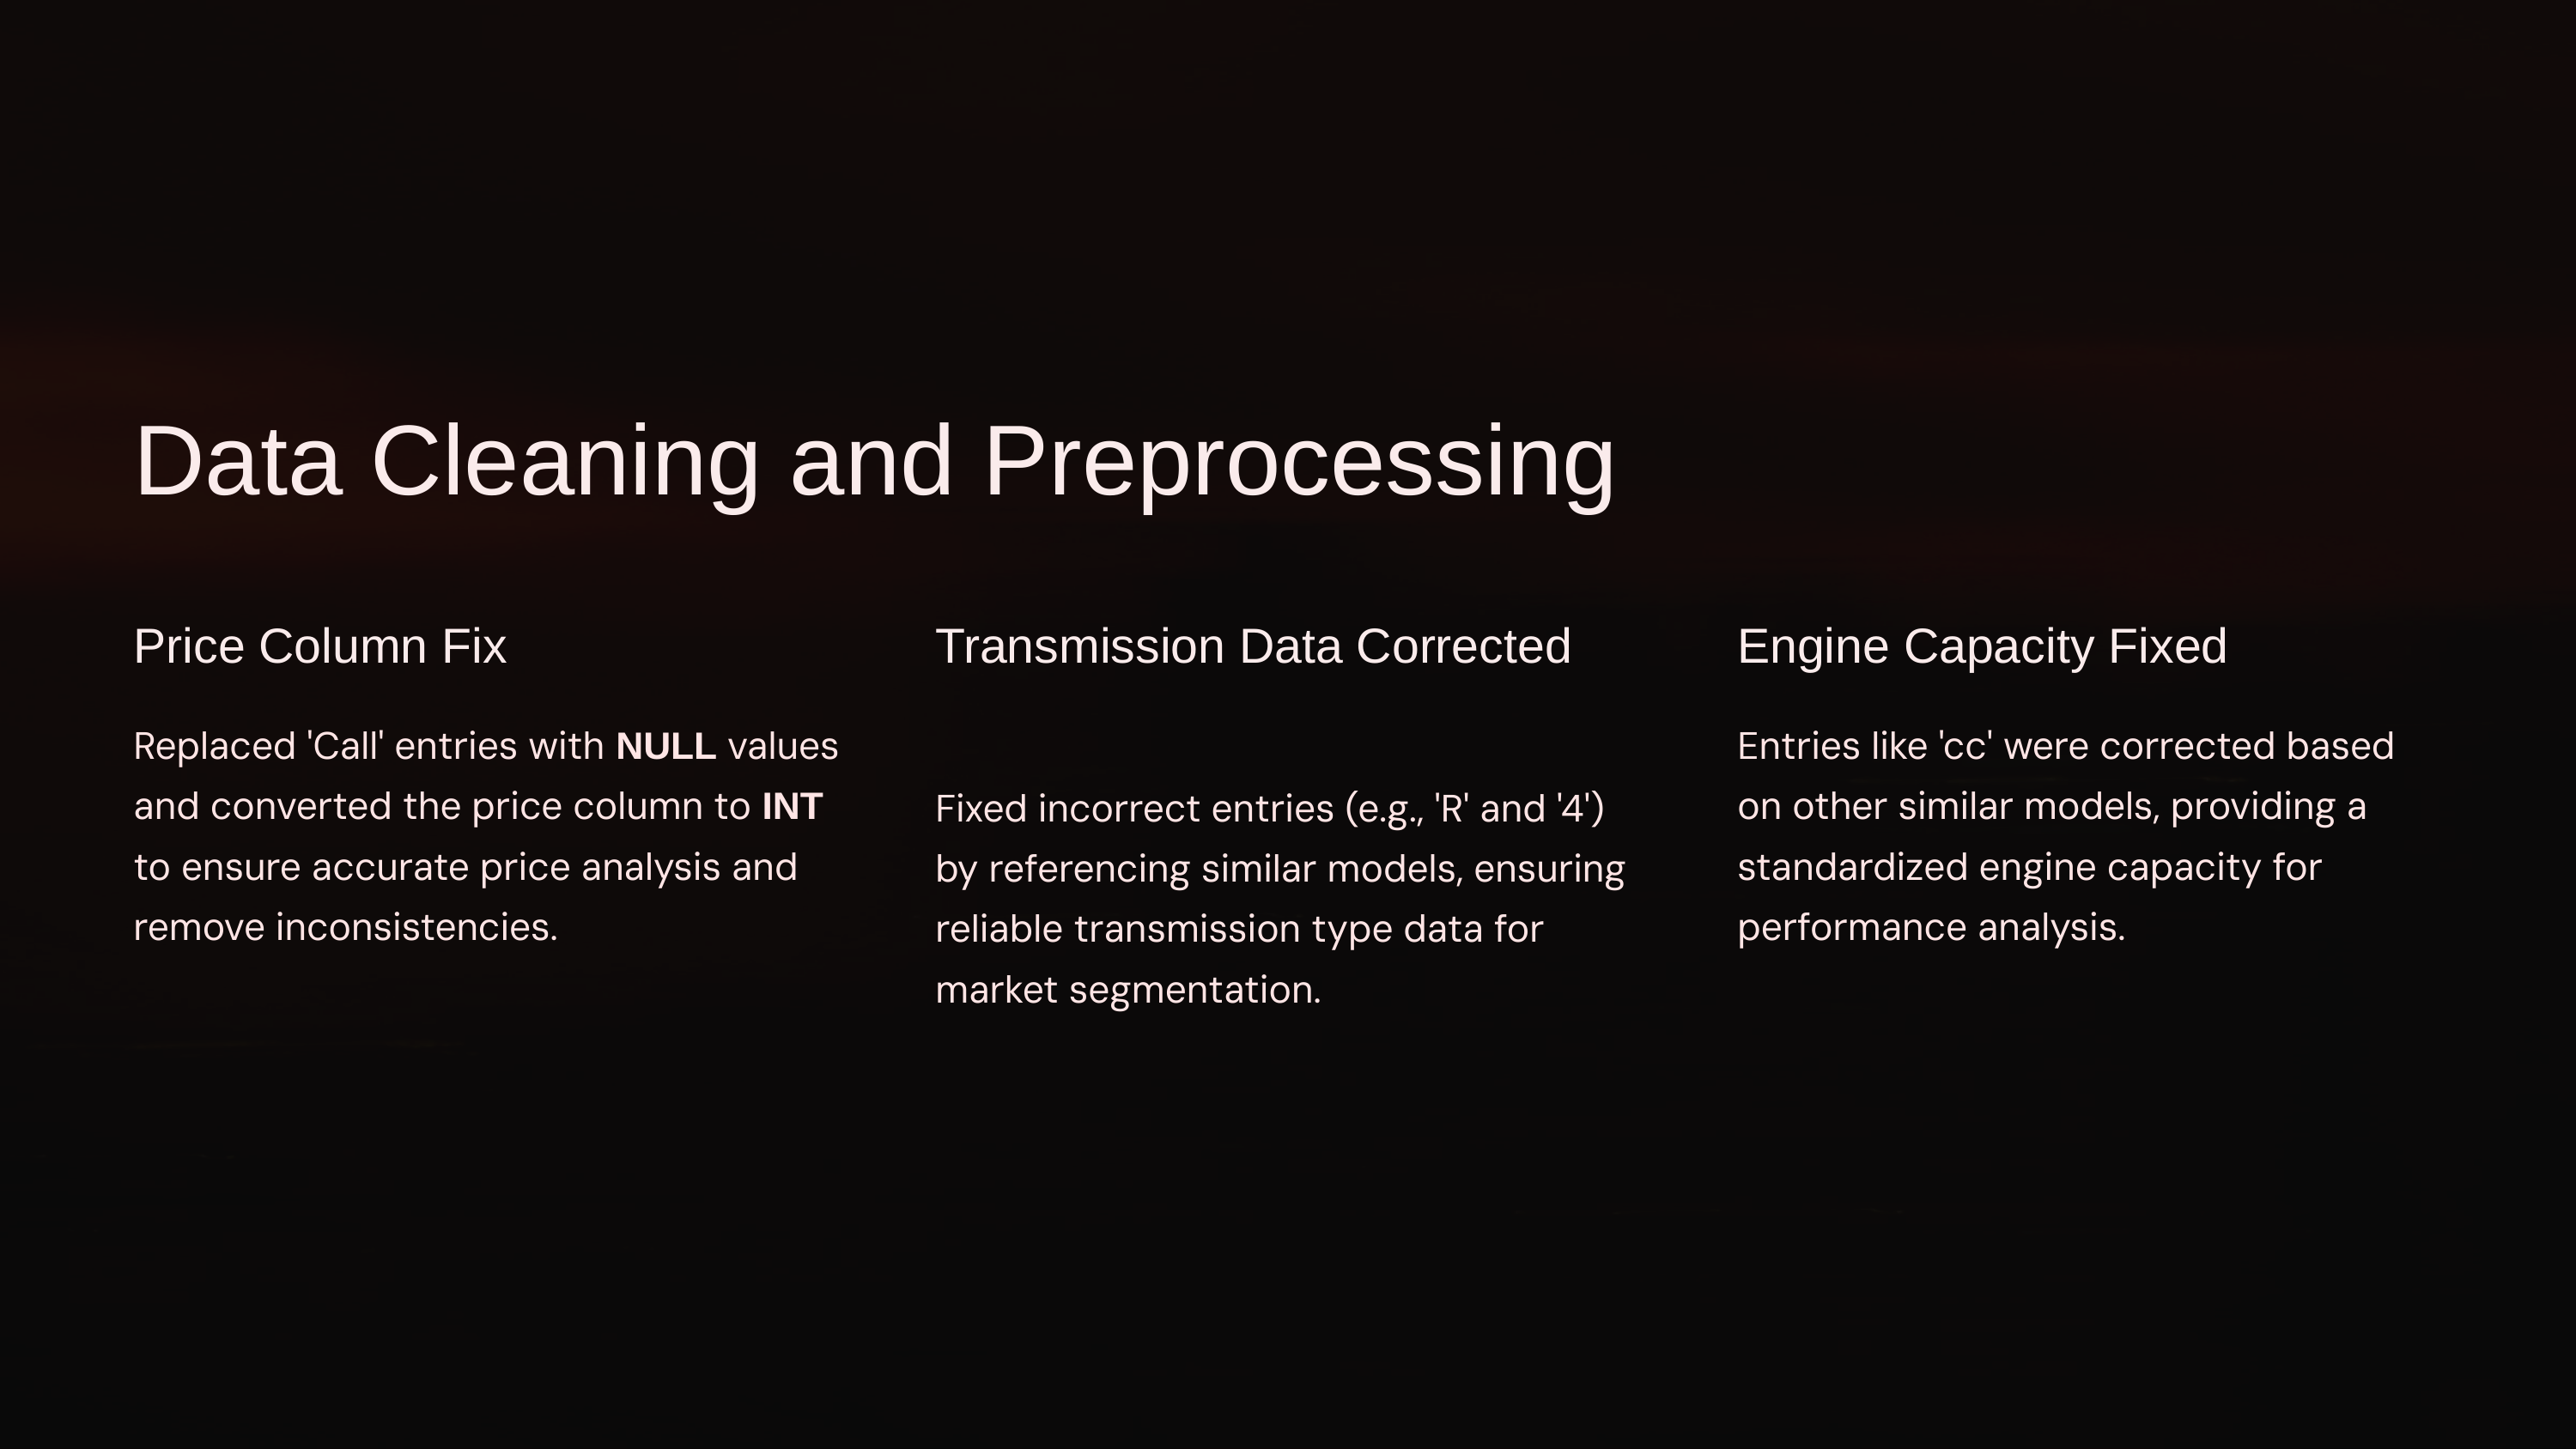

Data Cleaning and Preprocessing

Price Column Fix

Transmission Data Corrected

Engine Capacity Fixed

Replaced 'Call' entries with NULL values and converted the price column to INT to ensure accurate price analysis and remove inconsistencies.

Entries like 'cc' were corrected based on other similar models, providing a standardized engine capacity for performance analysis.

Fixed incorrect entries (e.g., 'R' and '4') by referencing similar models, ensuring reliable transmission type data for market segmentation.